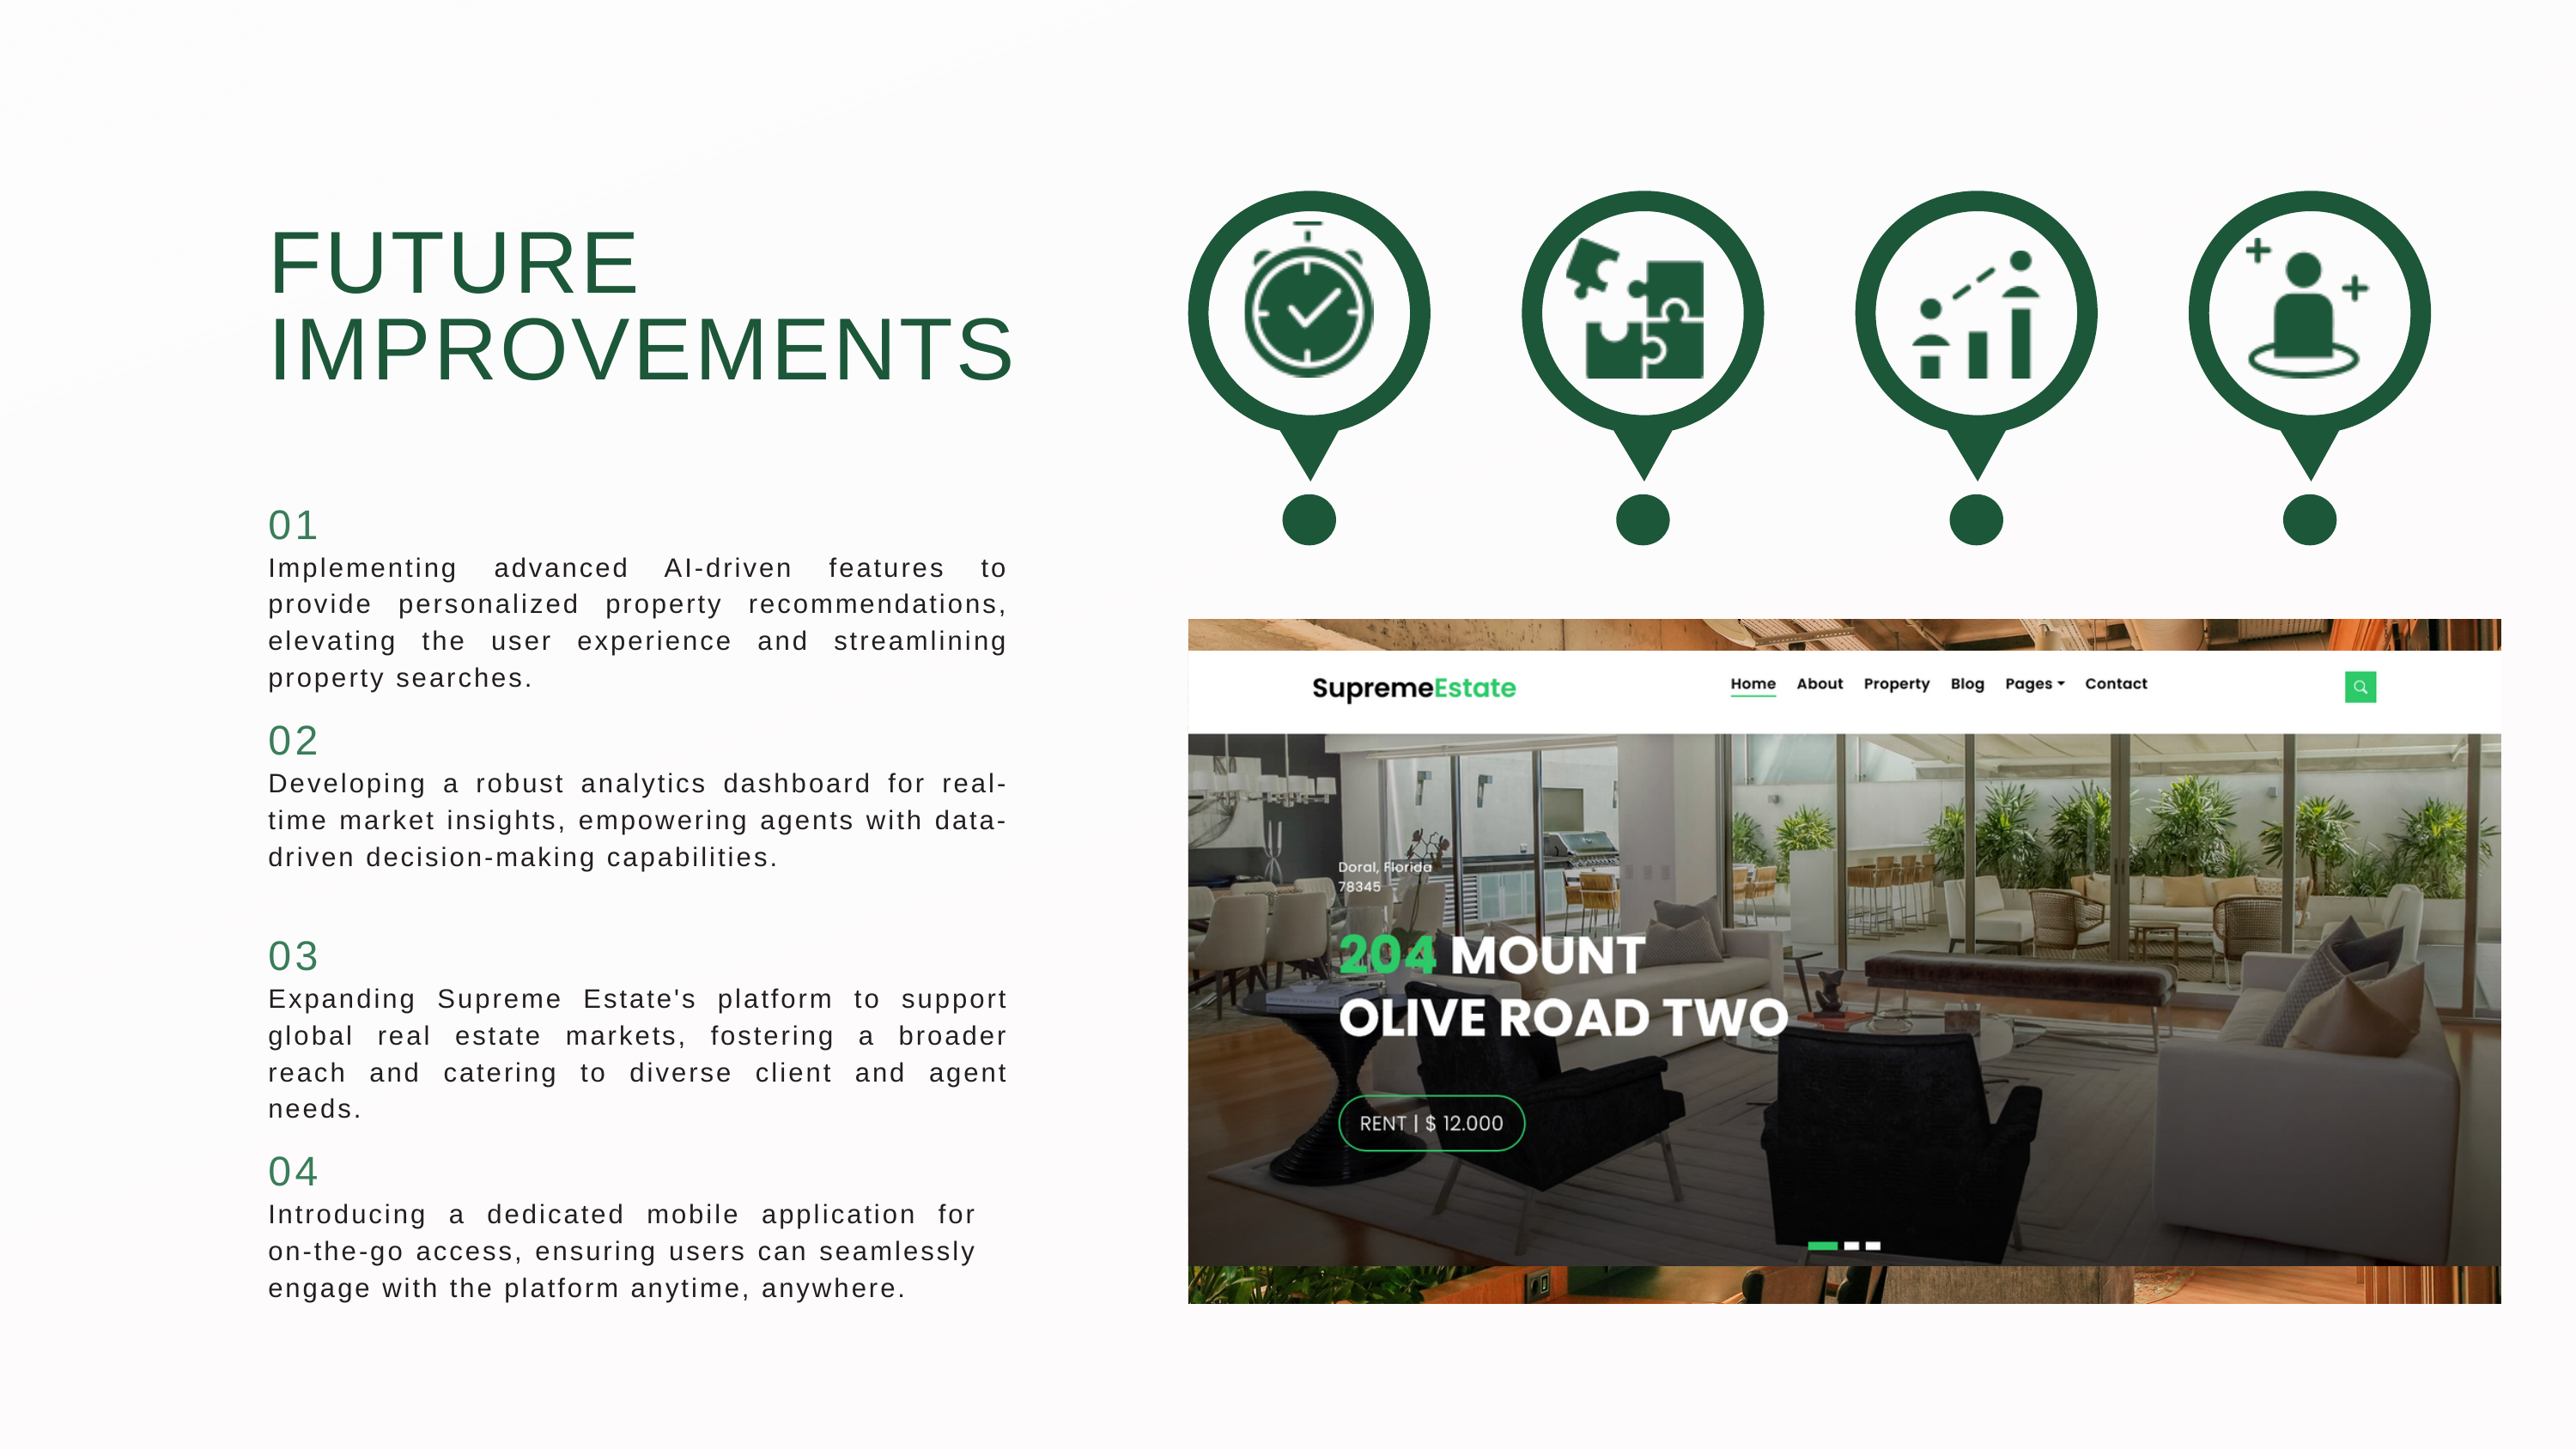

FUTURE IMPROVEMENTS

01

Implementing advanced AI-driven features to provide personalized property recommendations, elevating the user experience and streamlining property searches.

02
Developing a robust analytics dashboard for real-time market insights, empowering agents with data-driven decision-making capabilities.
03
Expanding Supreme Estate's platform to support global real estate markets, fostering a broader reach and catering to diverse client and agent needs.
04
Introducing a dedicated mobile application for on-the-go access, ensuring users can seamlessly engage with the platform anytime, anywhere.